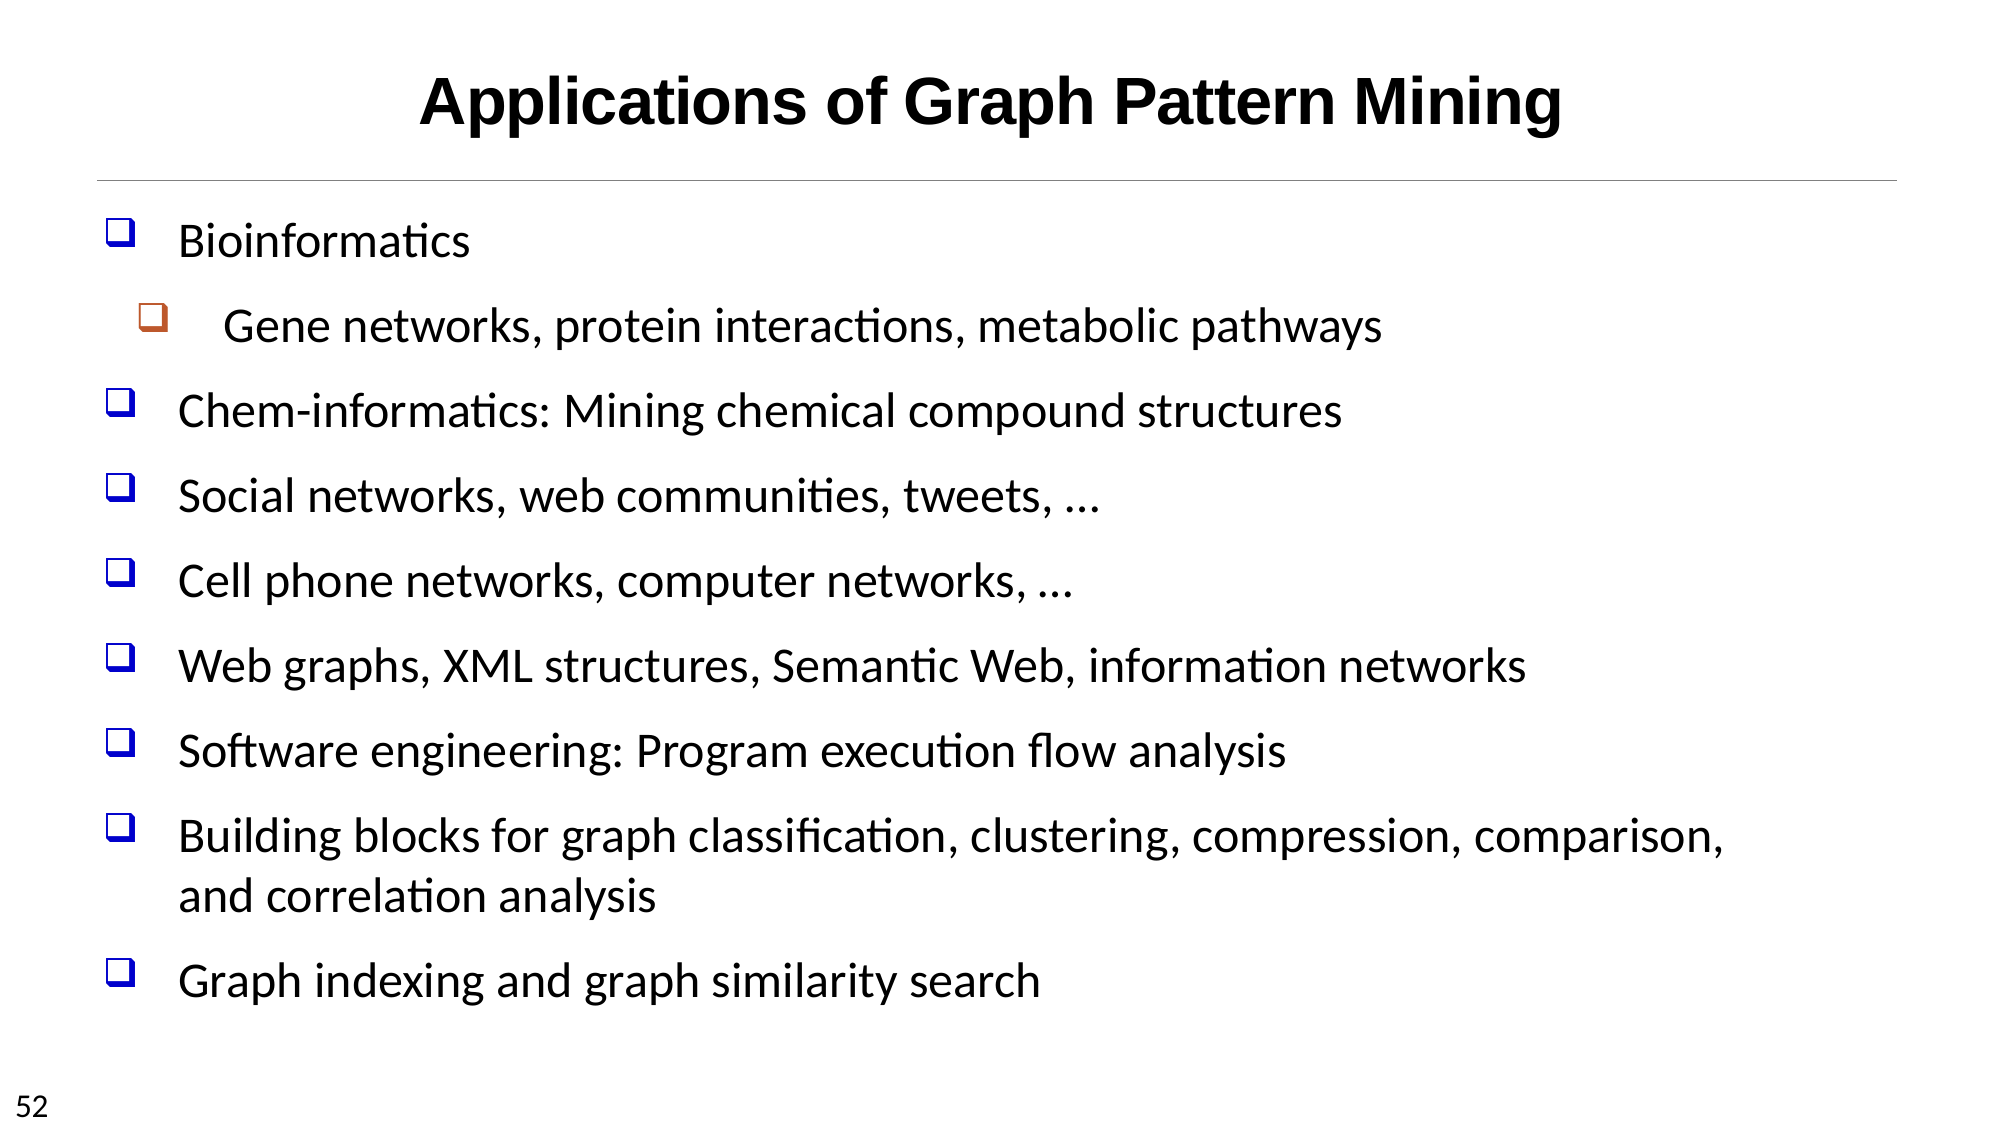

# Applications of Graph Pattern Mining
Bioinformatics
Gene networks, protein interactions, metabolic pathways
Chem-informatics: Mining chemical compound structures
Social networks, web communities, tweets, …
Cell phone networks, computer networks, …
Web graphs, XML structures, Semantic Web, information networks
Software engineering: Program execution flow analysis
Building blocks for graph classification, clustering, compression, comparison, and correlation analysis
Graph indexing and graph similarity search